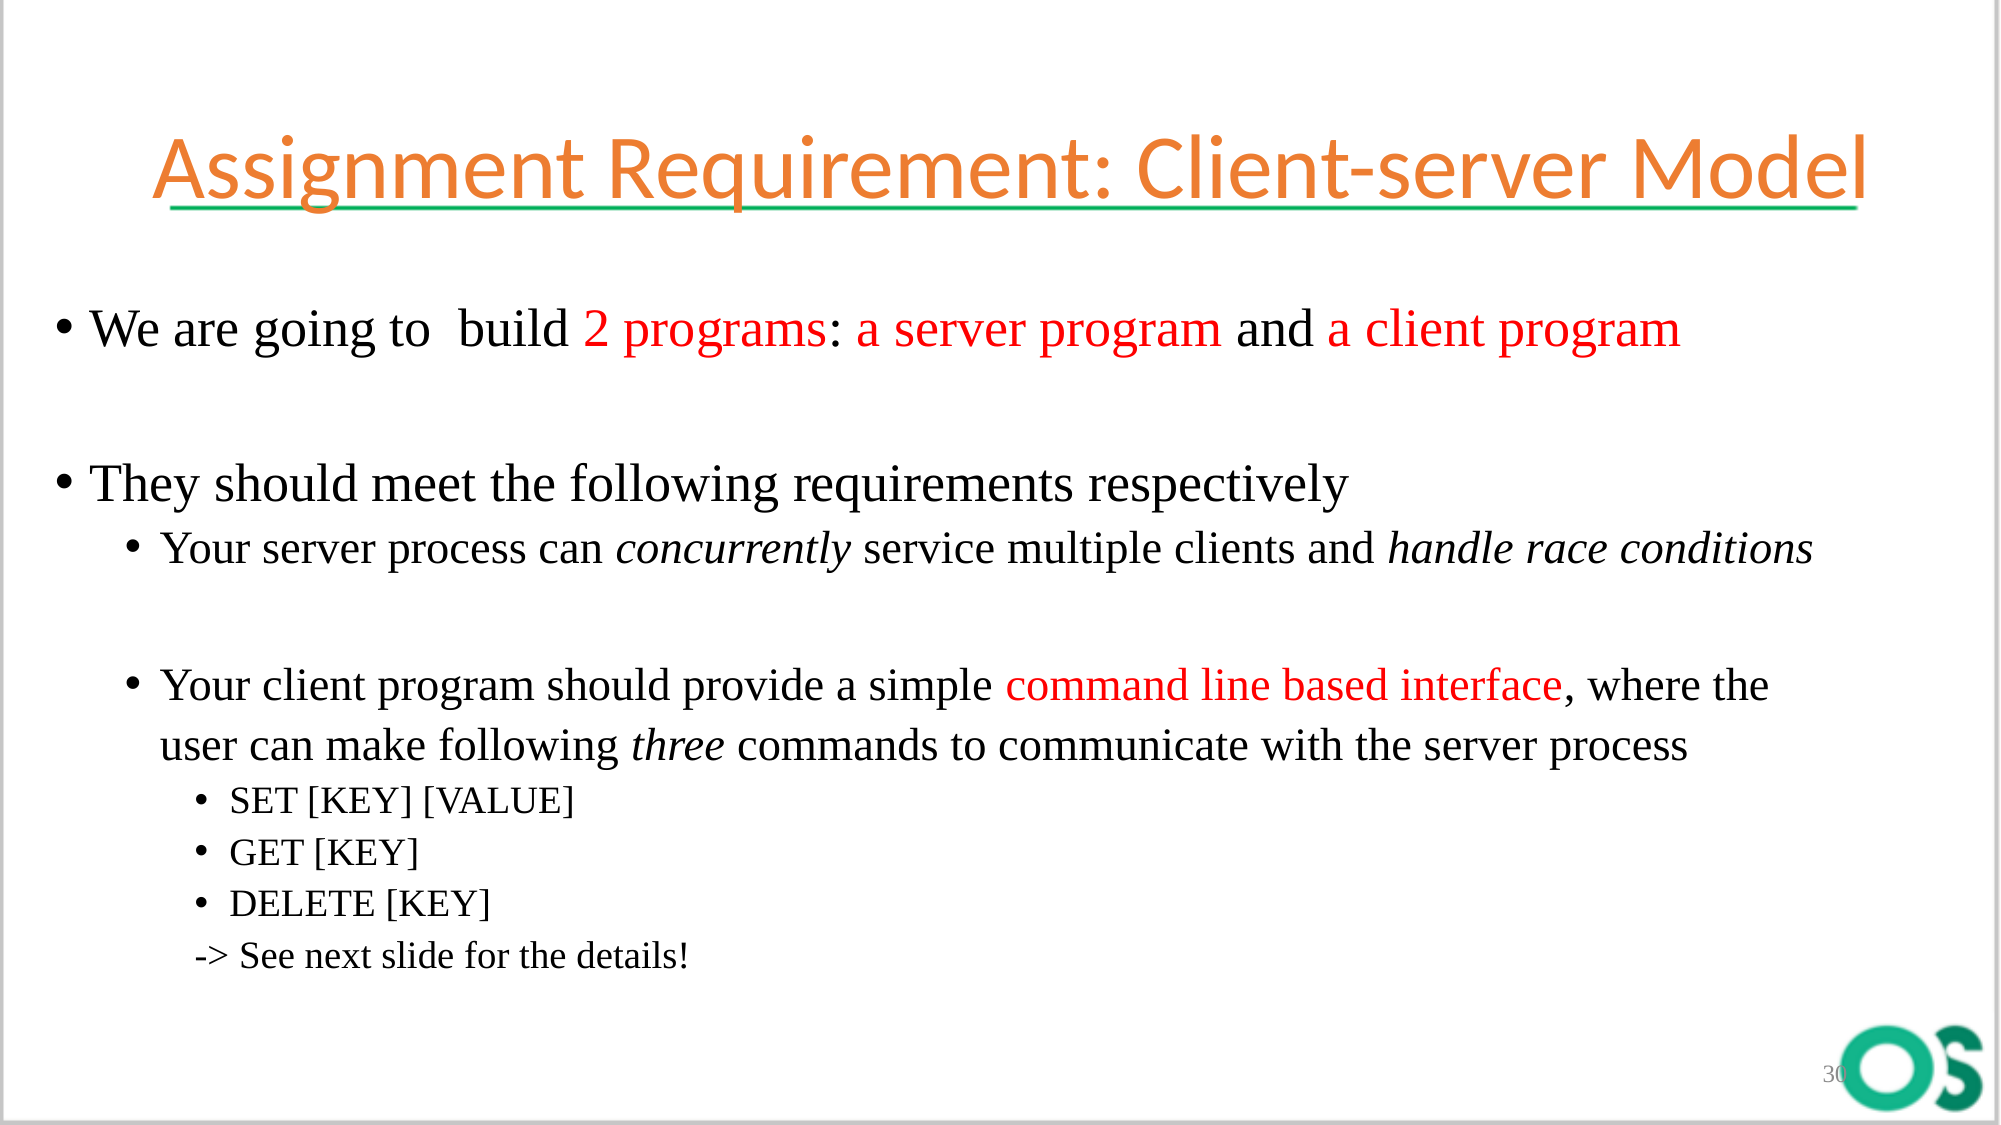

# Assignment Requirement: Client-server Model
We are going to  build 2 programs: a server program and a client program

They should meet the following requirements respectively
Your server process can concurrently service multiple clients and handle race conditions

Your client program should provide a simple command line based interface, where the
   user can make following three commands to communicate with the server process
SET [KEY] [VALUE]
GET [KEY]
DELETE [KEY]
-> See next slide for the details!

30